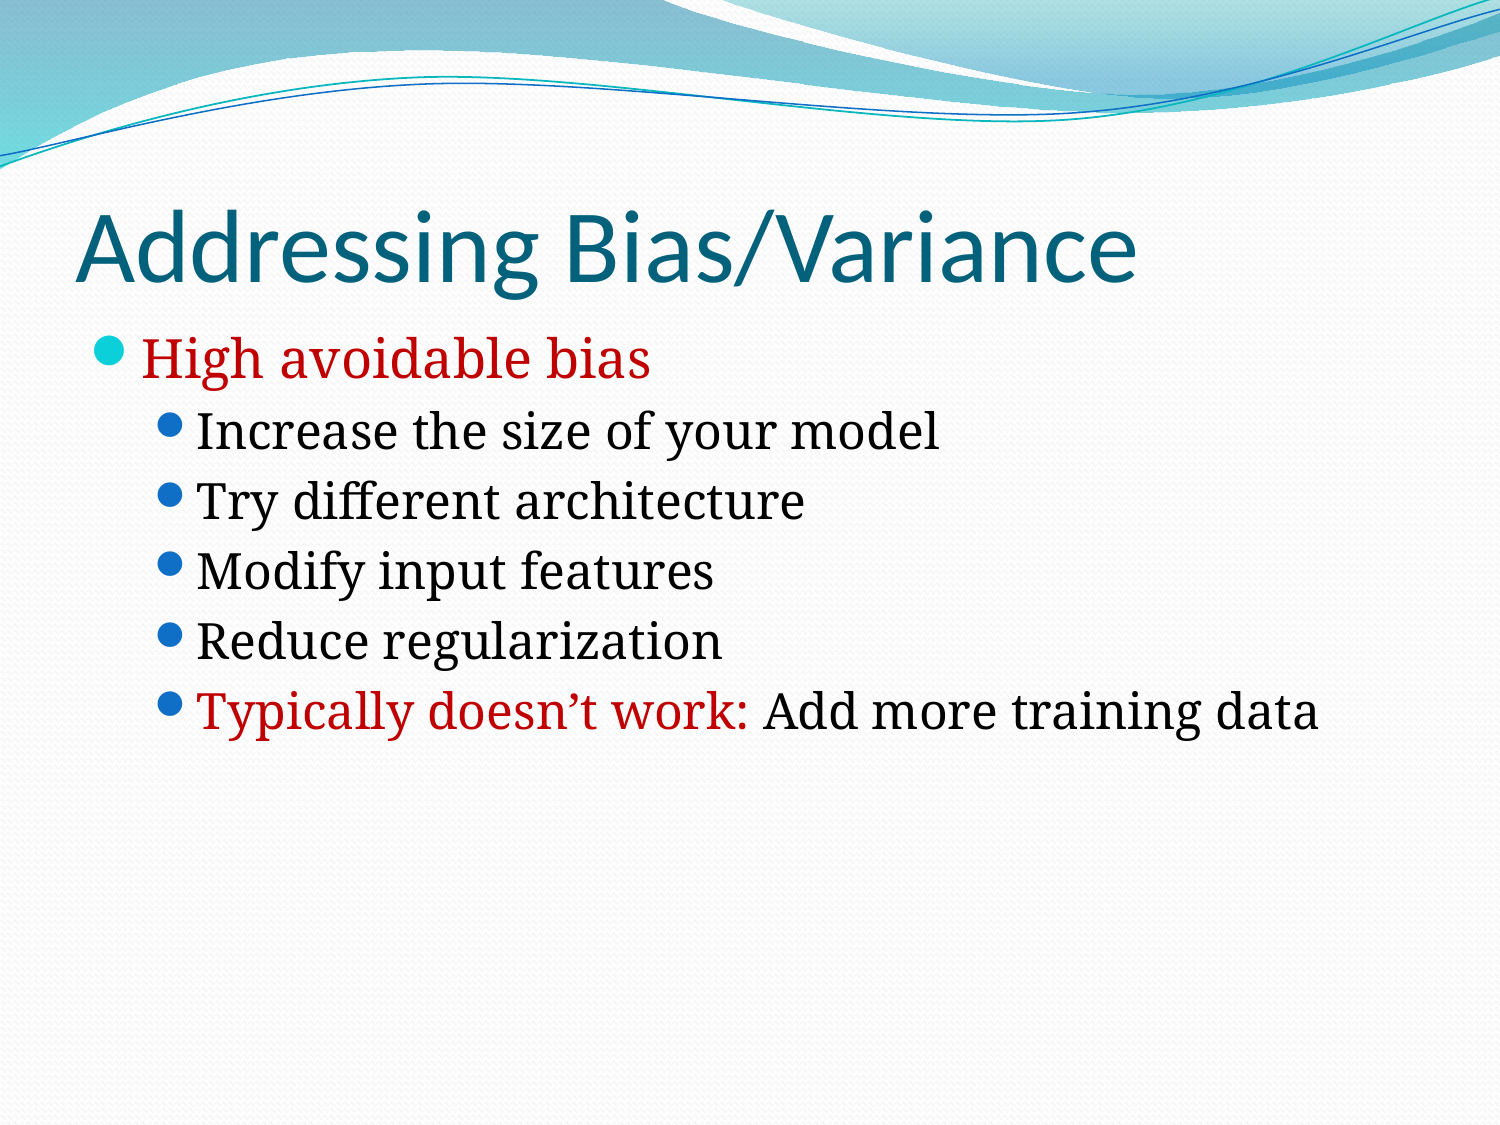

# Addressing Bias/Variance
High avoidable bias
Increase the size of your model
Try different architecture
Modify input features
Reduce regularization
Typically doesn’t work: Add more training data